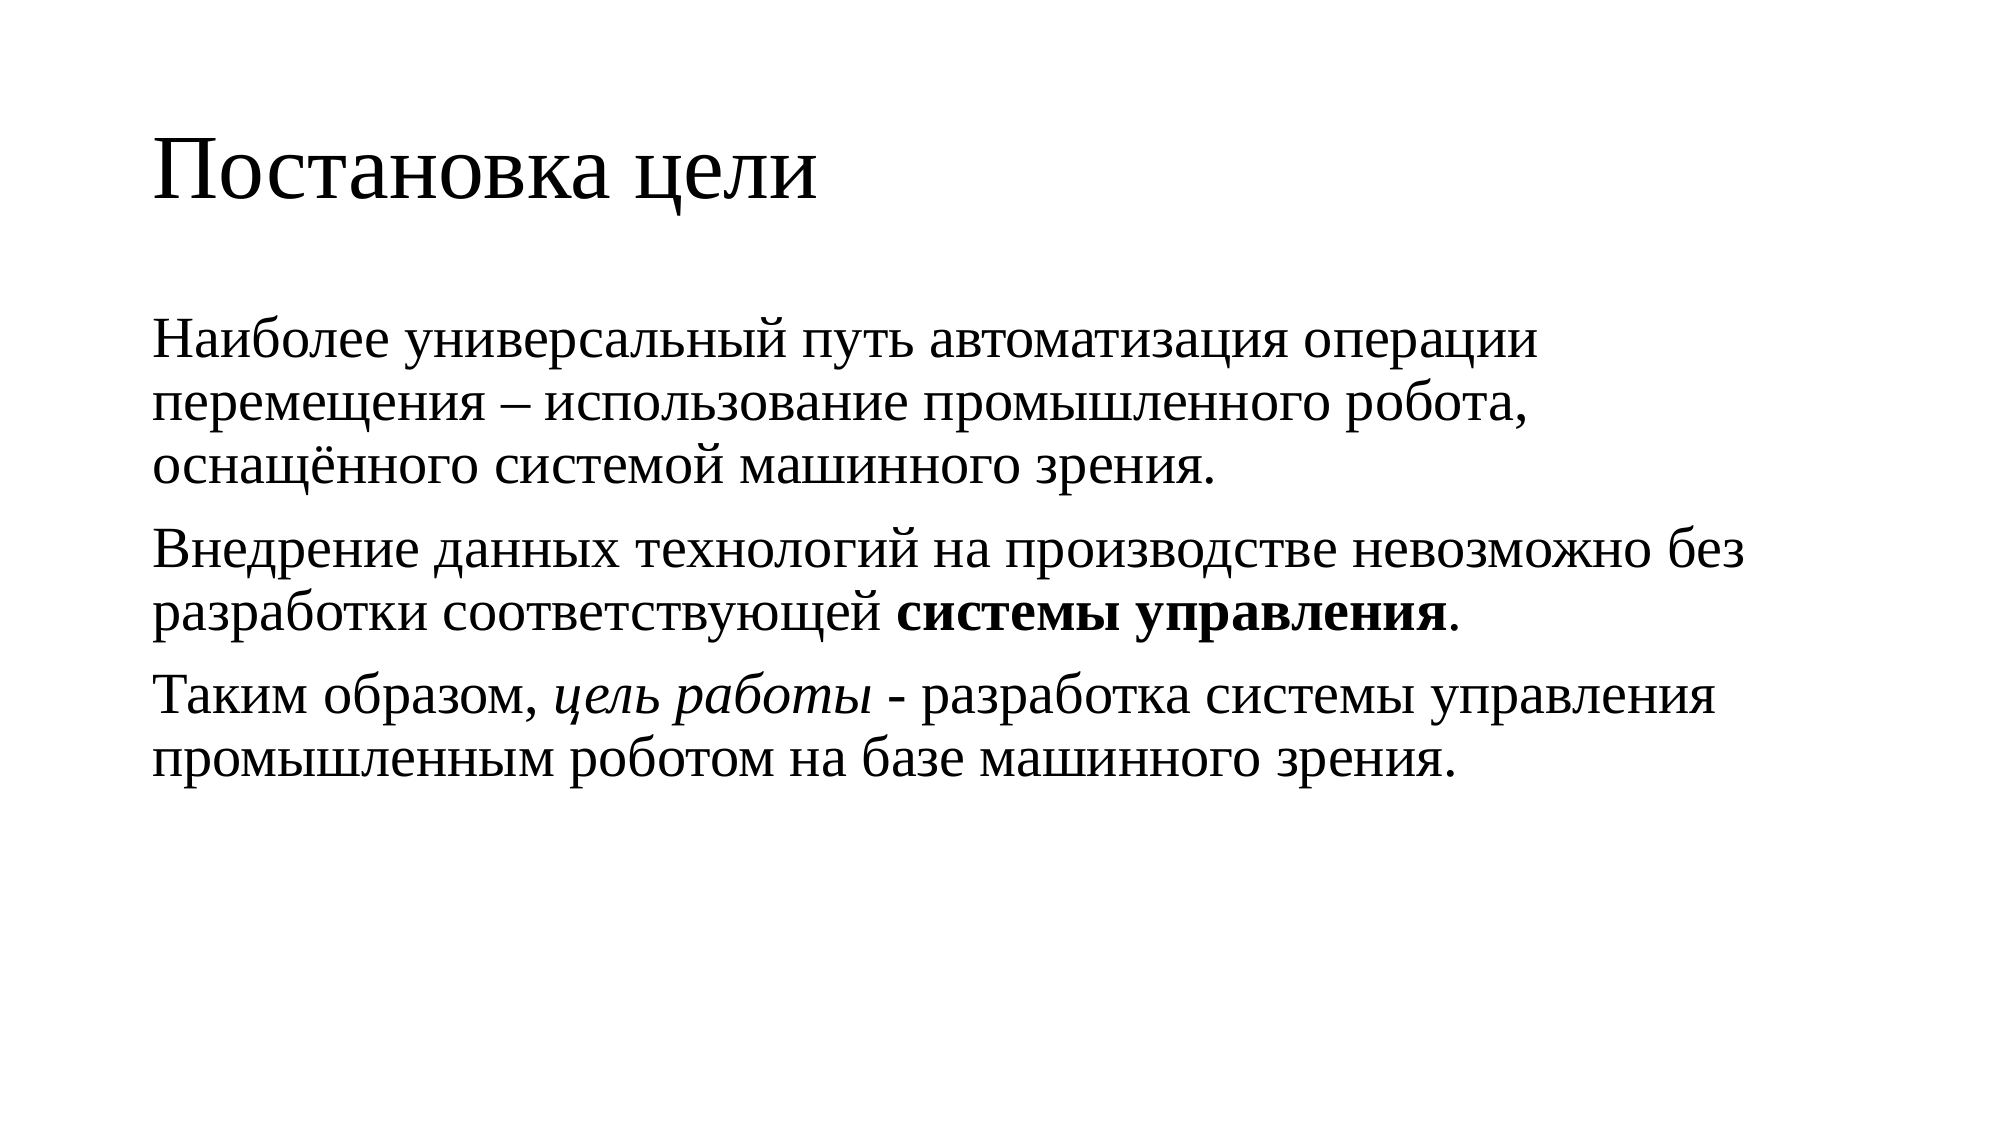

# Постановка цели
Наиболее универсальный путь автоматизация операции перемещения – использование промышленного робота, оснащённого системой машинного зрения.
Внедрение данных технологий на производстве невозможно без разработки соответствующей системы управления.
Таким образом, цель работы - разработка системы управления промышленным роботом на базе машинного зрения.